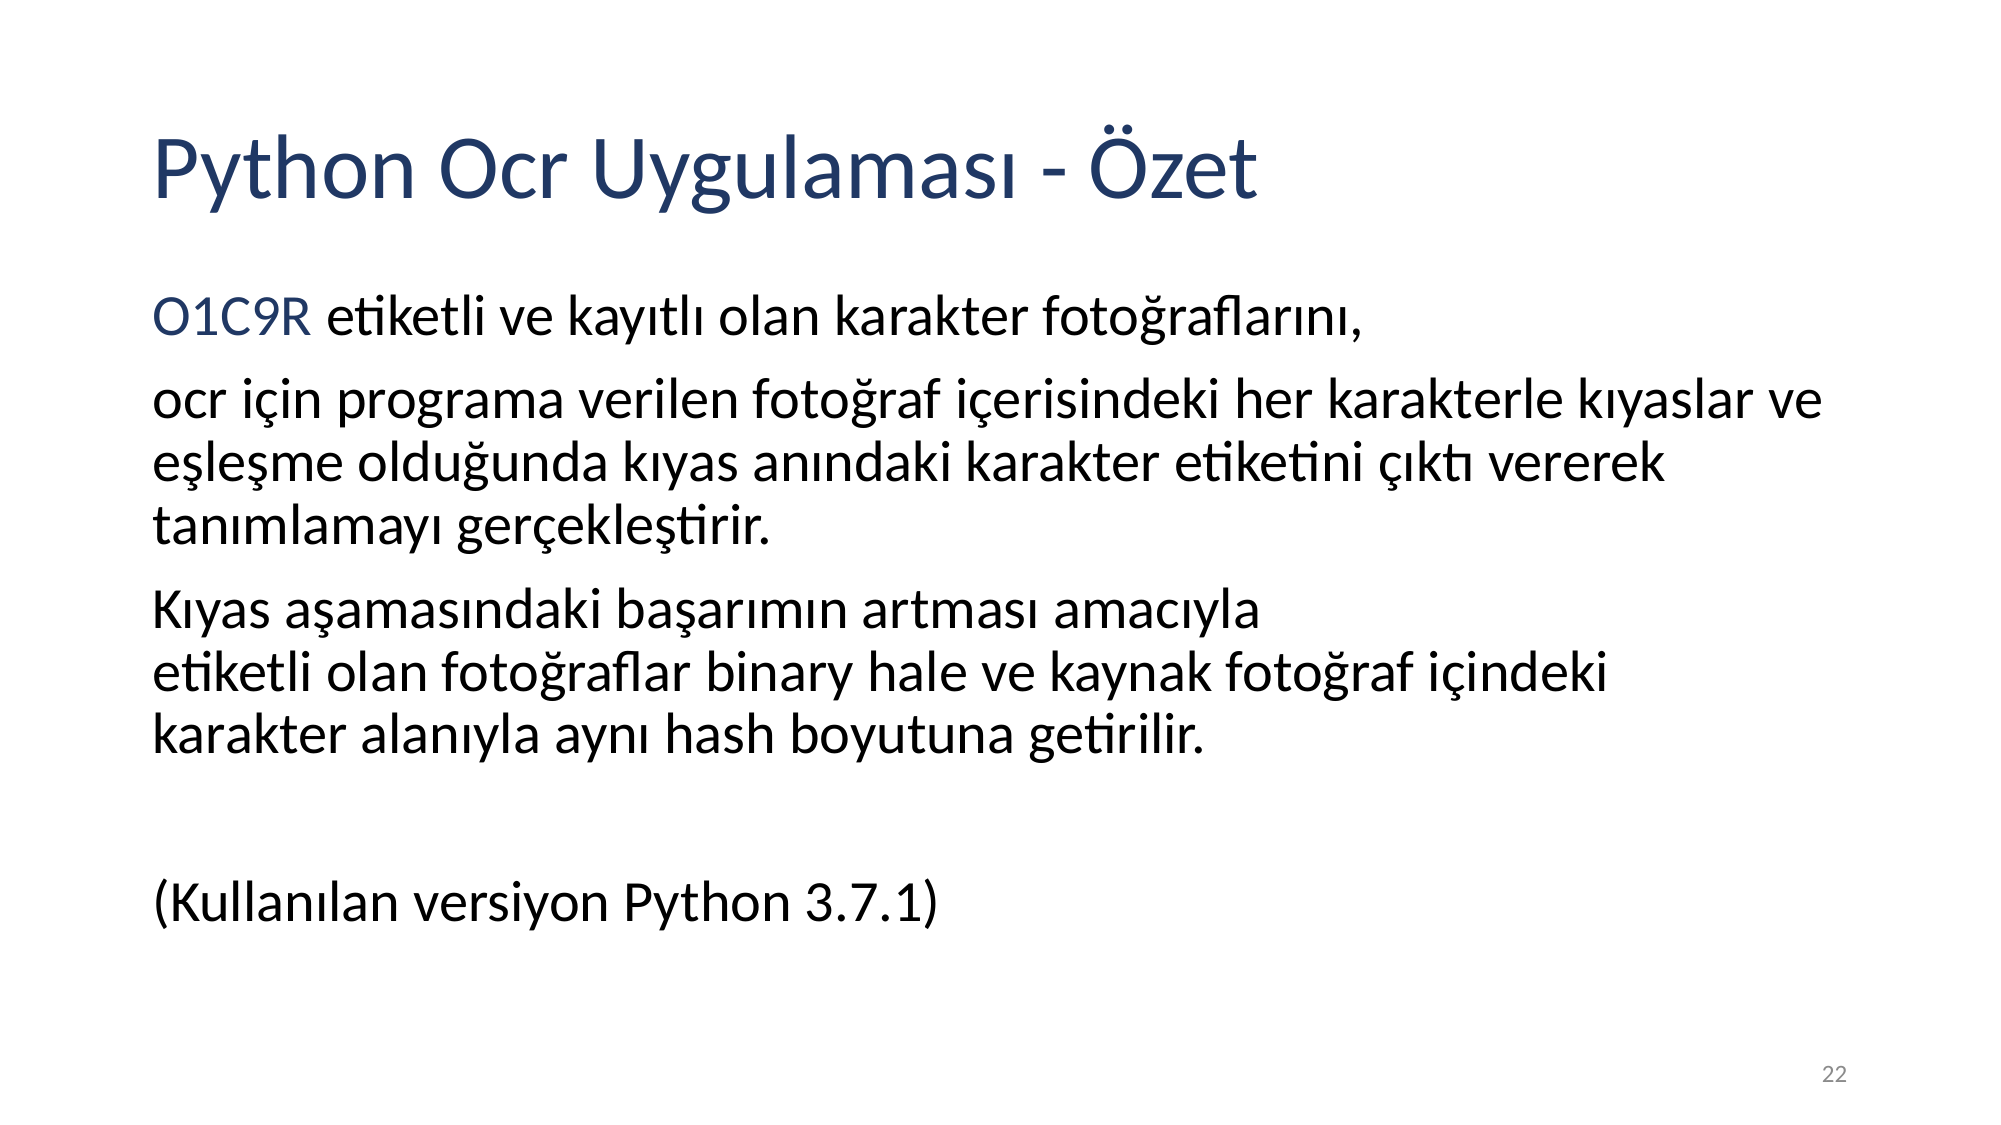

# Python Ocr Uygulaması - Özet
O1C9R etiketli ve kayıtlı olan karakter fotoğraflarını,
ocr için programa verilen fotoğraf içerisindeki her karakterle kıyaslar ve eşleşme olduğunda kıyas anındaki karakter etiketini çıktı vererek tanımlamayı gerçekleştirir.
Kıyas aşamasındaki başarımın artması amacıyla                                    etiketli olan fotoğraflar binary hale ve kaynak fotoğraf içindeki     karakter alanıyla aynı hash boyutuna getirilir.

(Kullanılan versiyon Python 3.7.1)

22